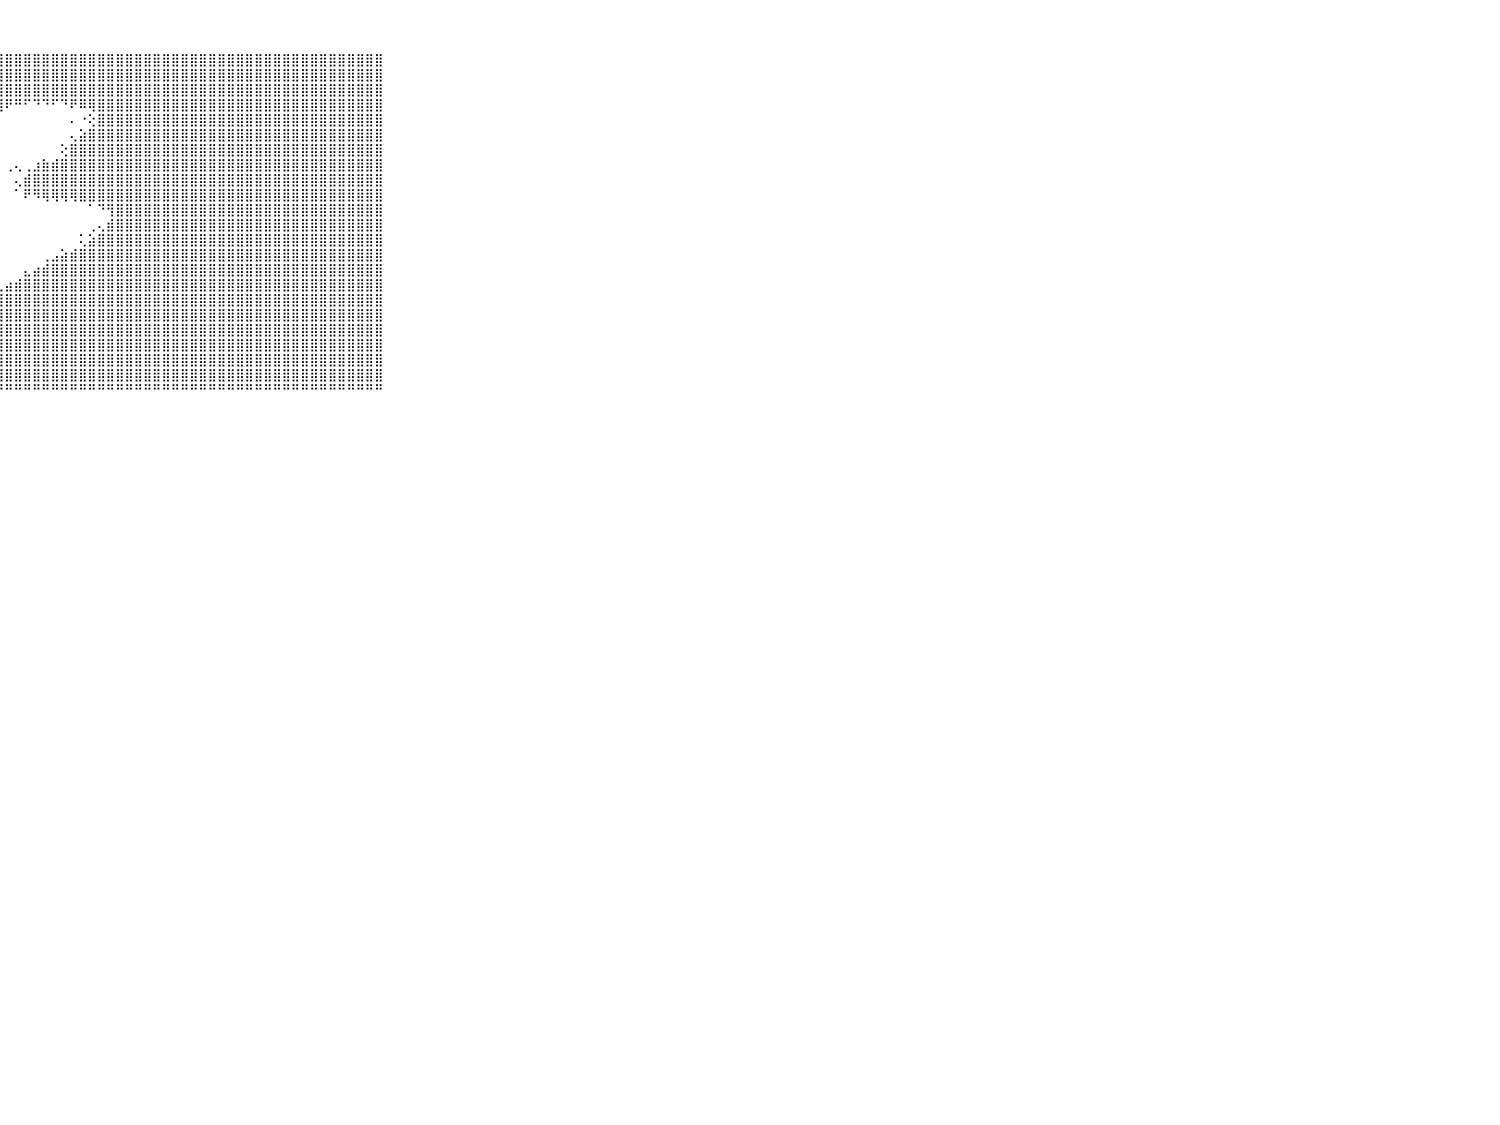

⠀⠀⠀⠀⠀⠀⠀⠀⠀⠀⠀⣿⣿⣿⣿⣿⣿⣿⣿⣿⣿⣿⣿⣿⣿⣿⣿⣿⣿⣿⣿⣿⣿⣿⣿⣿⣿⣿⣿⣿⣿⣿⣿⣿⣿⣿⣿⣿⣿⣿⣿⣿⣿⣿⣿⣿⣿⣿⣿⣿⣿⣿⣿⣿⣿⣿⣿⣿⣿⠀⠀⠀⠀⠀⠀⠀⠀⠀⠀⠀⠀
⠀⠀⠀⠀⠀⠀⠀⠀⠀⠀⠀⣿⣿⣿⣿⣿⣿⣿⣿⣿⣿⣿⣿⣿⣿⣿⣿⣿⣿⣿⣿⣿⣿⣿⣿⣿⣿⣿⣿⣿⣿⣿⣿⣿⣿⣿⣿⣿⣿⣿⣿⣿⣿⣿⣿⣿⣿⣿⣿⣿⣿⣿⣿⣿⣿⣿⣿⣿⣿⠀⠀⠀⠀⠀⠀⠀⠀⠀⠀⠀⠀
⠀⠀⠀⠀⠀⠀⠀⠀⠀⠀⠀⣿⣿⣿⣿⣿⣿⣿⣿⣿⣿⣿⣿⣿⣿⣿⣿⣿⣿⣿⣿⣿⣿⣿⣿⣿⣿⣿⣿⣿⣿⣿⣿⣿⣿⣿⣿⣿⣿⣿⣿⣿⣿⣿⣿⣿⣿⣿⣿⣿⣿⣿⣿⣿⣿⣿⣿⣿⣿⠀⠀⠀⠀⠀⠀⠀⠀⠀⠀⠀⠀
⠀⠀⠀⠀⠀⠀⠀⠀⠀⠀⠀⠟⠋⢍⣝⣿⣿⣿⣿⣿⣿⣿⣿⣿⣿⣿⣿⢿⠟⠛⠋⠙⠙⠋⠙⠟⠿⢿⣿⣿⣿⣿⣿⣿⣿⣿⣿⣿⣿⣿⣿⣿⣿⣿⣿⣿⣿⣿⣿⣿⣿⣿⣿⣿⣿⣿⣿⣿⣿⠀⠀⠀⠀⠀⠀⠀⠀⠀⠀⠀⠀
⠀⠀⠀⠀⠀⠀⠀⠀⠀⠀⠀⠀⠐⢚⢻⣿⣿⣿⣿⣿⣿⣿⣿⣿⣿⢝⠀⠀⠀⠀⠀⠀⠀⠀⠀⠄⠐⢕⣿⣿⣿⣿⣿⣿⣿⣿⣿⣿⣿⣿⣿⣿⣿⣿⣿⣿⣿⣿⣿⣿⣿⣿⣿⣿⣿⣿⣿⣿⣿⠀⠀⠀⠀⠀⠀⠀⠀⠀⠀⠀⠀
⠀⠀⠀⠀⠀⠀⠀⠀⠀⠀⠀⠀⠀⠀⠀⠕⢿⣿⣿⣿⣿⣿⡿⠟⠏⠁⠀⠀⠀⠀⠀⠀⠀⠀⠀⢄⣵⣿⣿⣿⣿⣿⣿⣿⣿⣿⣿⣿⣿⣿⣿⣿⣿⣿⣿⣿⣿⣿⣿⣿⣿⣿⣿⣿⣿⣿⣿⣿⣿⠀⠀⠀⠀⠀⠀⠀⠀⠀⠀⠀⠀
⠀⠀⠀⠀⠀⠀⠀⠀⠀⠀⠀⠀⠀⠀⠀⢄⣾⣿⣿⣿⣿⣿⣕⠀⠀⠁⠀⠀⠀⠀⠀⠀⠀⠀⢕⣿⣿⣿⣿⣿⣿⣿⣿⣿⣿⣿⣿⣿⣿⣿⣿⣿⣿⣿⣿⣿⣿⣿⣿⣿⣿⣿⣿⣿⣿⣿⣿⣿⣿⠀⠀⠀⠀⠀⠀⠀⠀⠀⠀⠀⠀
⠀⠀⠀⠀⠀⠀⠀⠀⠀⠀⠀⠀⠀⠀⢰⣿⣿⣿⣿⣿⣿⣿⢇⢀⠀⠀⠀⠀⢀⢄⢀⣰⣷⣾⣿⣿⣿⣿⣿⣿⣿⣿⣿⣿⣿⣿⣿⣿⣿⣿⣿⣿⣿⣿⣿⣿⣿⣿⣿⣿⣿⣿⣿⣿⣿⣿⣿⣿⣿⠀⠀⠀⠀⠀⠀⠀⠀⠀⠀⠀⠀
⠀⠀⠀⠀⠀⠀⠀⠀⠀⠀⠀⣧⠀⠁⠀⠘⠻⣿⣿⣿⣿⢏⠐⠀⠀⠀⠀⠀⠀⢄⣾⣿⣿⣿⣿⣿⣿⣿⣿⣿⣿⣿⣿⣿⣿⣿⣿⣿⣿⣿⣿⣿⣿⣿⣿⣿⣿⣿⣿⣿⣿⣿⣿⣿⣿⣿⣿⣿⣿⠀⠀⠀⠀⠀⠀⠀⠀⠀⠀⠀⠀
⠀⠀⠀⠀⠀⠀⠀⠀⠀⠀⠀⠟⠑⠀⠀⠀⠀⠈⠝⠟⠙⠀⠀⠀⠀⠀⠀⠀⠀⠁⠟⠻⢿⢿⢿⢿⣿⣿⣿⣿⣿⣿⣿⣿⣿⣿⣿⣿⣿⣿⣿⣿⣿⣿⣿⣿⣿⣿⣿⣿⣿⣿⣿⣿⣿⣿⣿⣿⣿⠀⠀⠀⠀⠀⠀⠀⠀⠀⠀⠀⠀
⠀⠀⠀⠀⠀⠀⠀⠀⠀⠀⠀⠀⠀⠀⠀⠀⠀⠀⠀⠀⠀⠀⠀⠀⠀⠀⠀⠀⠀⠀⠀⠀⠀⠀⠀⠀⠀⠁⠙⢻⣿⣿⣿⣿⣿⣿⣿⣿⣿⣿⣿⣿⣿⣿⣿⣿⣿⣿⣿⣿⣿⣿⣿⣿⣿⣿⣿⣿⣿⠀⠀⠀⠀⠀⠀⠀⠀⠀⠀⠀⠀
⠀⠀⠀⠀⠀⠀⠀⠀⠀⠀⠀⠀⠀⠀⠀⠀⠀⠀⠀⠀⠀⠀⠀⠀⠀⠀⠀⠀⠀⠀⠀⠀⠀⠀⠀⠀⠀⢀⢄⣾⣿⣿⣿⣿⣿⣿⣿⣿⣿⣿⣿⣿⣿⣿⣿⣿⣿⣿⣿⣿⣿⣿⣿⣿⣿⣿⣿⣿⣿⠀⠀⠀⠀⠀⠀⠀⠀⠀⠀⠀⠀
⠀⠀⠀⠀⠀⠀⠀⠀⠀⠀⠀⠀⠀⠀⠀⠀⠀⠀⠀⠀⠀⠀⠀⠀⠀⠀⠀⠀⠀⠀⠀⠀⠀⠀⠀⠀⢅⣵⣿⣿⣿⣿⣿⣿⣿⣿⣿⣿⣿⣿⣿⣿⣿⣿⣿⣿⣿⣿⣿⣿⣿⣿⣿⣿⣿⣿⣿⣿⣿⠀⠀⠀⠀⠀⠀⠀⠀⠀⠀⠀⠀
⠀⠀⠀⠀⠀⠀⠀⠀⠀⠀⠀⠀⠀⠀⠀⠀⠀⠀⠀⠀⠀⠀⠀⠀⠀⠀⠀⠀⠀⠀⠀⠀⢀⣠⣵⣾⣿⣿⣿⣿⣿⣿⣿⣿⣿⣿⣿⣿⣿⣿⣿⣿⣿⣿⣿⣿⣿⣿⣿⣿⣿⣿⣿⣿⣿⣿⣿⣿⣿⠀⠀⠀⠀⠀⠀⠀⠀⠀⠀⠀⠀
⠀⠀⠀⠀⠀⠀⠀⠀⠀⠀⠀⠀⠀⠀⠀⠀⠀⠀⠀⠀⠀⠀⠀⠀⠀⠀⠀⠀⠀⠀⣄⣴⣾⣿⣿⣿⣿⣿⣿⣿⣿⣿⣿⣿⣿⣿⣿⣿⣿⣿⣿⣿⣿⣿⣿⣿⣿⣿⣿⣿⣿⣿⣿⣿⣿⣿⣿⣿⣿⠀⠀⠀⠀⠀⠀⠀⠀⠀⠀⠀⠀
⠀⠀⠀⠀⠀⠀⠀⠀⠀⠀⠀⠀⠀⠀⠀⠀⠀⠀⠀⠀⠀⠀⠀⠀⠀⠀⢀⣄⣴⣾⣿⣿⣿⣿⣿⣿⣿⣿⣿⣿⣿⣿⣿⣿⣿⣿⣿⣿⣿⣿⣿⣿⣿⣿⣿⣿⣿⣿⣿⣿⣿⣿⣿⣿⣿⣿⣿⣿⣿⠀⠀⠀⠀⠀⠀⠀⠀⠀⠀⠀⠀
⠀⠀⠀⠀⠀⠀⠀⠀⠀⠀⠀⠀⠀⠀⠀⠀⠀⠀⠀⠀⠀⠀⠀⠀⣄⣴⣾⣿⣿⣿⣿⣿⣿⣿⣿⣿⣿⣿⣿⣿⣿⣿⣿⣿⣿⣿⣿⣿⣿⣿⣿⣿⣿⣿⣿⣿⣿⣿⣿⣿⣿⣿⣿⣿⣿⣿⣿⣿⣿⠀⠀⠀⠀⠀⠀⠀⠀⠀⠀⠀⠀
⠀⠀⠀⠀⠀⠀⠀⠀⠀⠀⠀⠀⠀⠀⠀⠀⠀⠀⠀⠀⠀⢄⣴⣾⣿⣿⣿⣿⣿⣿⣿⣿⣿⣿⣿⣿⣿⣿⣿⣿⣿⣿⣿⣿⣿⣿⣿⣿⣿⣿⣿⣿⣿⣿⣿⣿⣿⣿⣿⣿⣿⣿⣿⣿⣿⣿⣿⣿⣿⠀⠀⠀⠀⠀⠀⠀⠀⠀⠀⠀⠀
⠀⠀⠀⠀⠀⠀⠀⠀⠀⠀⠀⠀⠀⠀⠀⠀⠀⠀⣄⣴⣾⣿⣿⣿⣿⣿⣿⣿⣿⣿⣿⣿⣿⣿⣿⣿⣿⣿⣿⣿⣿⣿⣿⣿⣿⣿⣿⣿⣿⣿⣿⣿⣿⣿⣿⣿⣿⣿⣿⣿⣿⣿⣿⣿⣿⣿⣿⣿⣿⠀⠀⠀⠀⠀⠀⠀⠀⠀⠀⠀⠀
⠀⠀⠀⠀⠀⠀⠀⠀⠀⠀⠀⠀⠀⠀⠀⣄⣴⣾⣿⣿⣿⣿⣿⣿⣿⣿⣿⣿⣿⣿⣿⣿⣿⣿⣿⣿⣿⣿⣿⣿⣿⣿⣿⣿⣿⣿⣿⣿⣿⣿⣿⣿⣿⣿⣿⣿⣿⣿⣿⣿⣿⣿⣿⣿⣿⣿⣿⣿⣿⠀⠀⠀⠀⠀⠀⠀⠀⠀⠀⠀⠀
⠀⠀⠀⠀⠀⠀⠀⠀⠀⠀⠀⣴⣶⣷⣿⣿⣿⣿⣿⣿⣿⣿⣿⣿⣿⣿⣿⣿⣿⣿⣿⣿⣿⣿⣿⣿⣿⣿⣿⣿⣿⣿⣿⣿⣿⣿⣿⣿⣿⣿⣿⣿⣿⣿⣿⣿⣿⣿⣿⣿⣿⣿⣿⣿⣿⣿⣿⣿⣿⠀⠀⠀⠀⠀⠀⠀⠀⠀⠀⠀⠀
⠀⠀⠀⠀⠀⠀⠀⠀⠀⠀⠀⣿⣿⣿⣿⣿⣿⣿⣿⣿⣿⣿⣿⣿⣿⣿⣿⣿⣿⣿⣿⣿⣿⣿⣿⣿⣿⣿⣿⣿⣿⣿⣿⣿⣿⣿⣿⣿⣿⣿⣿⣿⣿⣿⣿⣿⣿⣿⣿⣿⣿⣿⣿⣿⣿⣿⣿⣿⣿⠀⠀⠀⠀⠀⠀⠀⠀⠀⠀⠀⠀
⠀⠀⠀⠀⠀⠀⠀⠀⠀⠀⠀⠛⠛⠛⠛⠛⠛⠛⠛⠛⠛⠛⠛⠛⠛⠛⠛⠛⠛⠛⠛⠛⠛⠛⠛⠛⠛⠛⠛⠛⠛⠛⠛⠛⠛⠛⠛⠛⠛⠛⠛⠛⠛⠛⠛⠛⠛⠛⠛⠛⠛⠛⠛⠛⠛⠛⠛⠛⠛⠀⠀⠀⠀⠀⠀⠀⠀⠀⠀⠀⠀